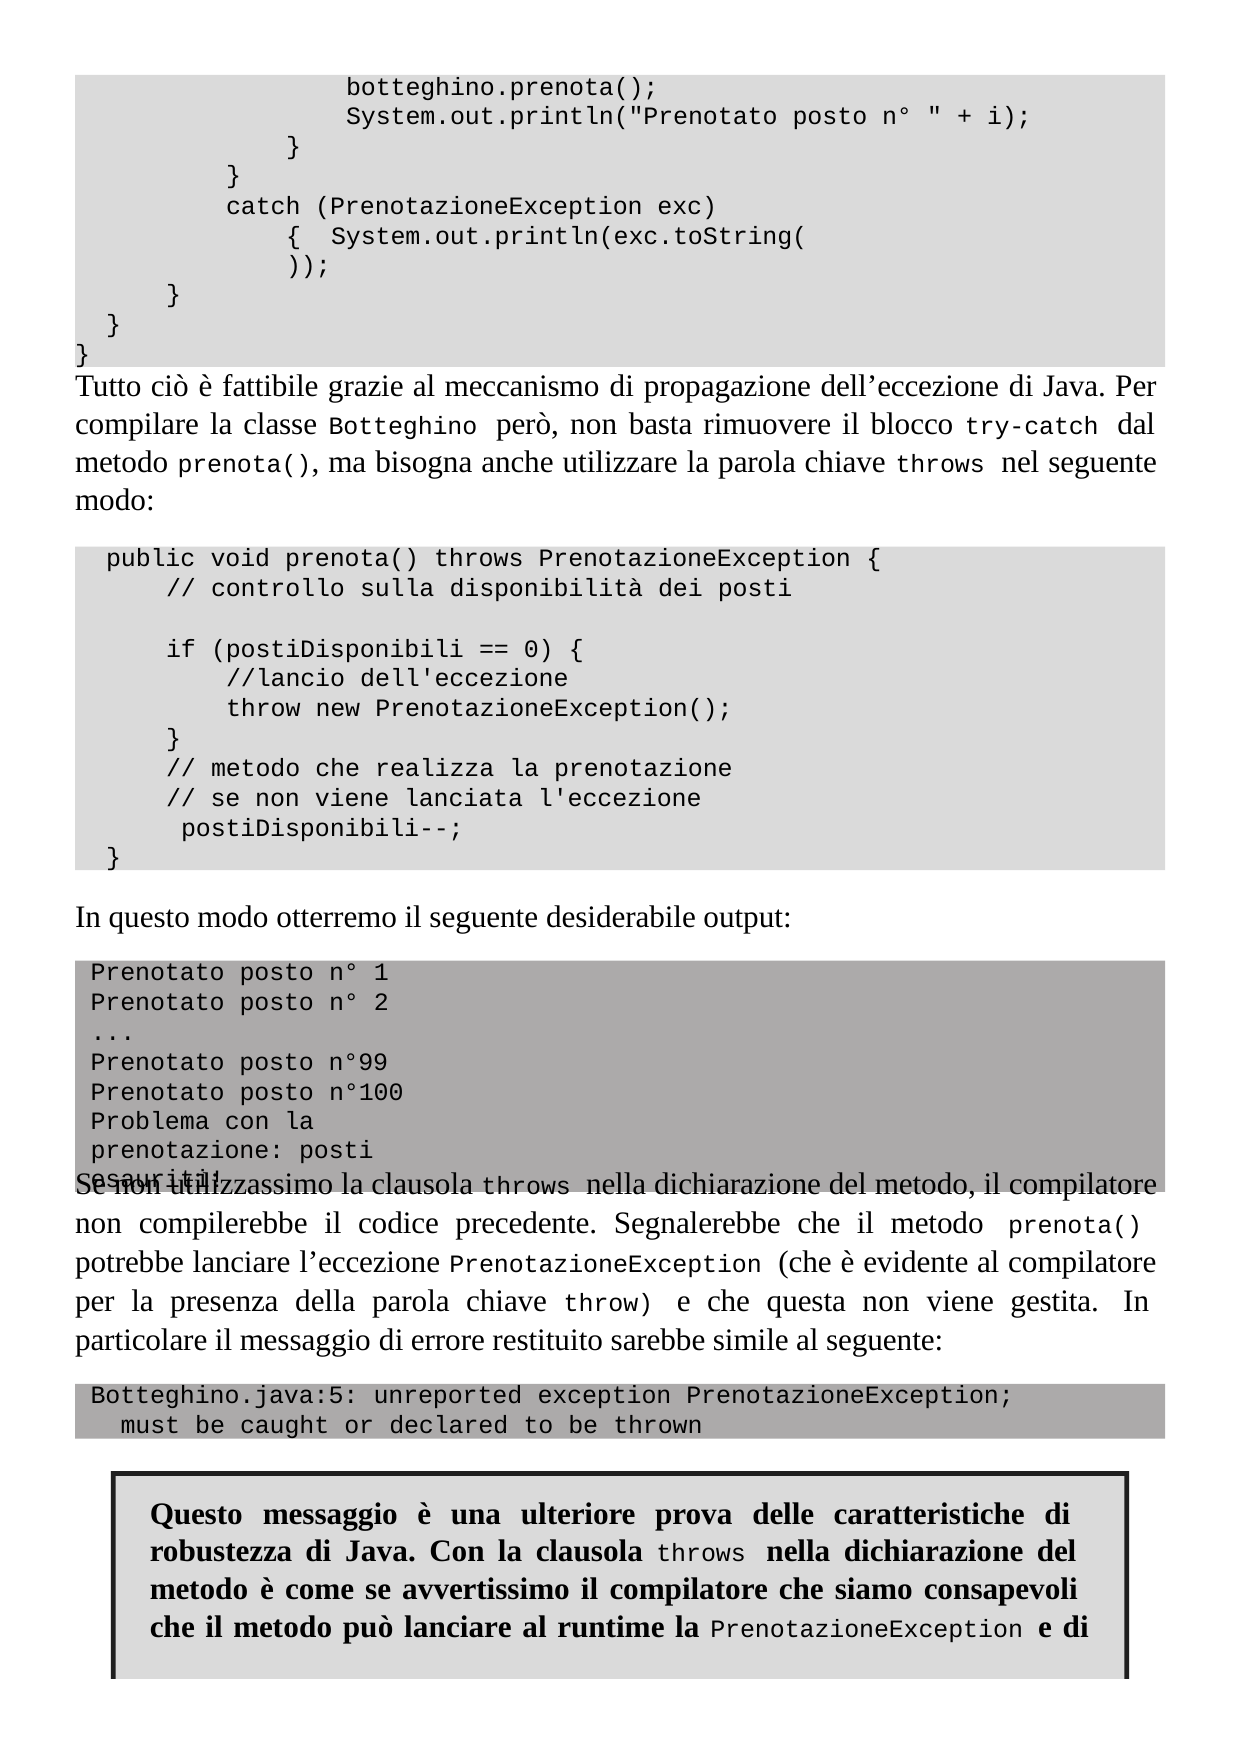

botteghino.prenota();
System.out.println("Prenotato posto n° " + i);
}
}
catch (PrenotazioneException exc) {  System.out.println(exc.toString());
}
}
}
Tutto ciò è fattibile grazie al meccanismo di propagazione dell’eccezione di Java. Per  compilare la classe Botteghino però, non basta rimuovere il blocco try-catch dal  metodo prenota(), ma bisogna anche utilizzare la parola chiave throws nel seguente  modo:
public void prenota() throws PrenotazioneException {
// controllo sulla disponibilità dei posti

if (postiDisponibili == 0) {
//lancio dell'eccezione
throw new PrenotazioneException();
}
// metodo che realizza la prenotazione
// se non viene lanciata l'eccezione  postiDisponibili--;
}
In questo modo otterremo il seguente desiderabile output:
Prenotato posto n° 1
Prenotato posto n° 2
...
Prenotato posto n°99  Prenotato posto n°100
Problema con la prenotazione: posti esauriti!
Se non utilizzassimo la clausola throws nella dichiarazione del metodo, il compilatore  non compilerebbe il codice precedente. Segnalerebbe che il metodo prenota()  potrebbe lanciare l’eccezione PrenotazioneException (che è evidente al compilatore  per la presenza della parola chiave throw) e che questa non viene gestita. In  particolare il messaggio di errore restituito sarebbe simile al seguente:
Botteghino.java:5: unreported exception PrenotazioneException;
must be caught or declared to be thrown

Questo messaggio è una ulteriore prova delle caratteristiche di  robustezza di Java. Con la clausola throws nella dichiarazione del  metodo è come se avvertissimo il compilatore che siamo consapevoli  che il metodo può lanciare al runtime la PrenotazioneException e di